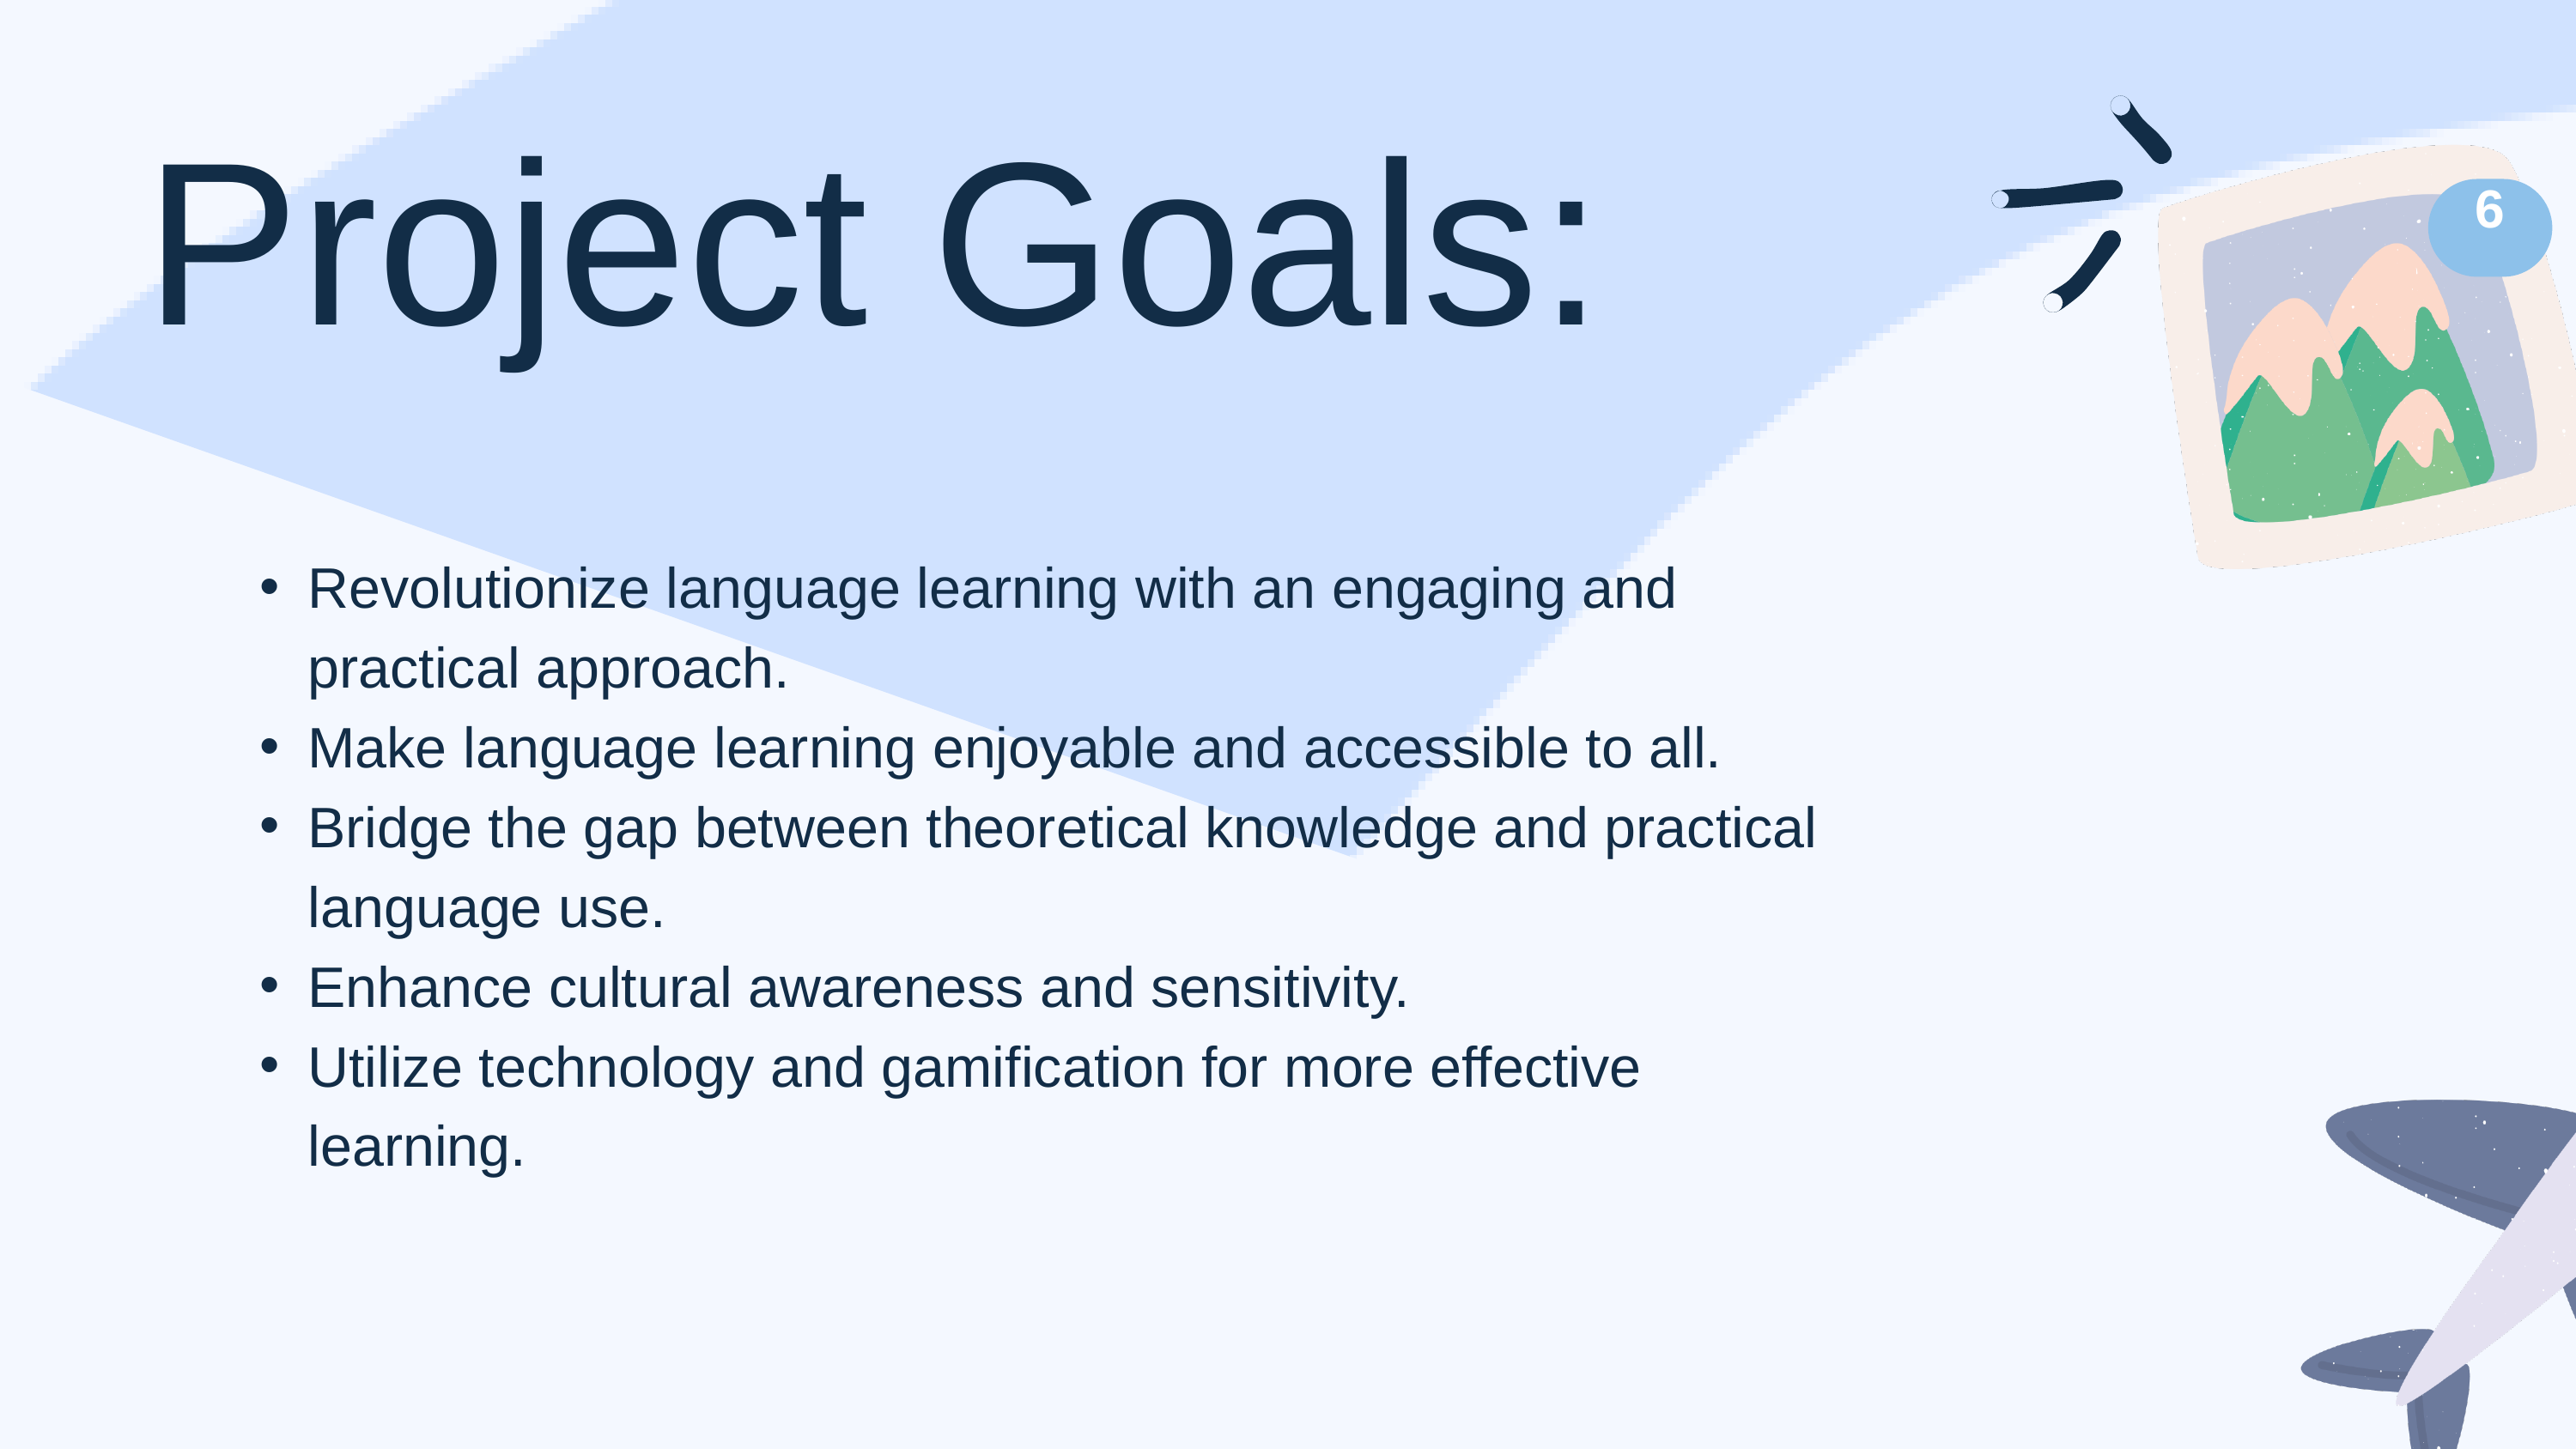

Project Goals:

6

Revolutionize language learning with an engaging and practical approach.
Make language learning enjoyable and accessible to all.
Bridge the gap between theoretical knowledge and practical language use.
Enhance cultural awareness and sensitivity.
Utilize technology and gamification for more effective learning.